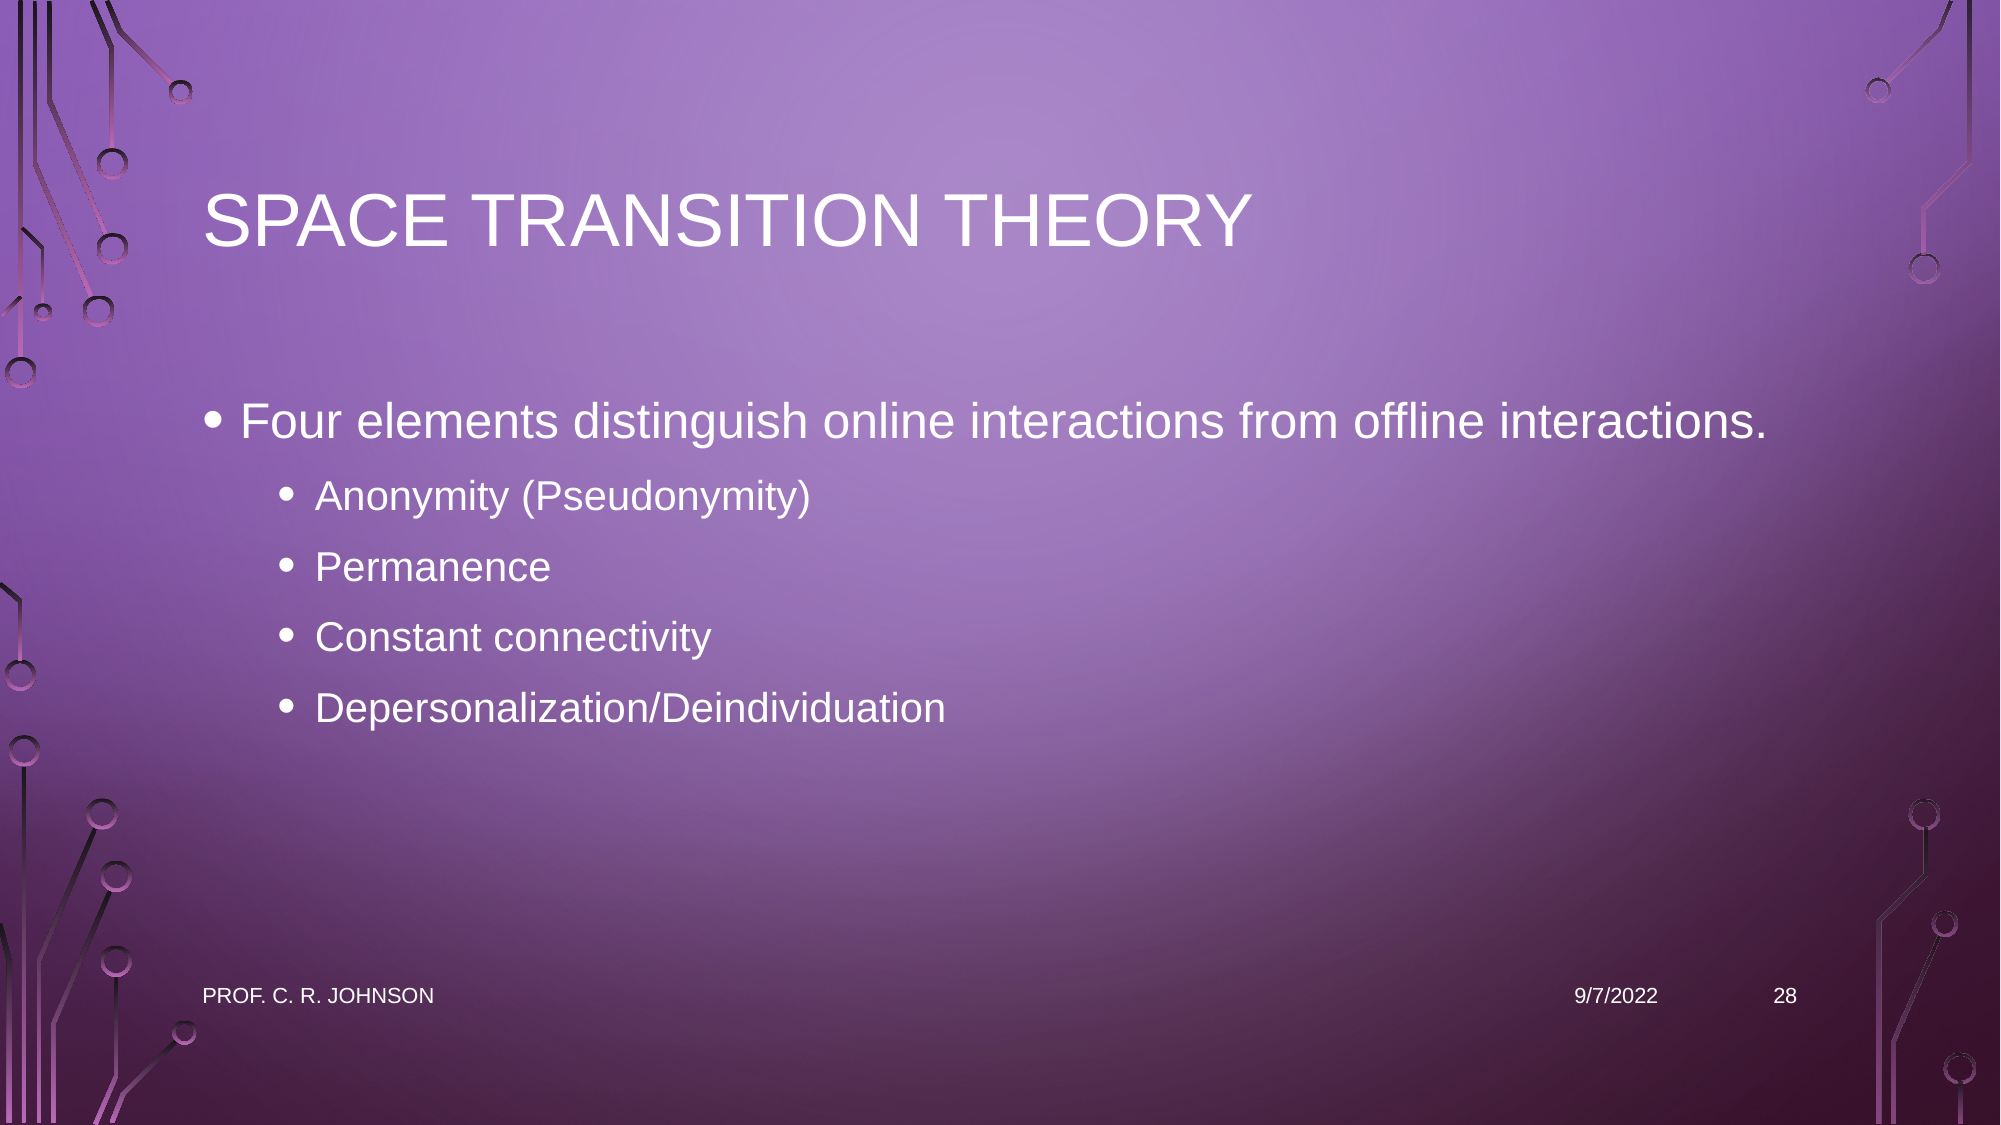

# Space Transition Theory
Four elements distinguish online interactions from offline interactions.
Anonymity (Pseudonymity)
Permanence
Constant connectivity
Depersonalization/Deindividuation
28
Prof. C. R. Johnson
9/7/2022